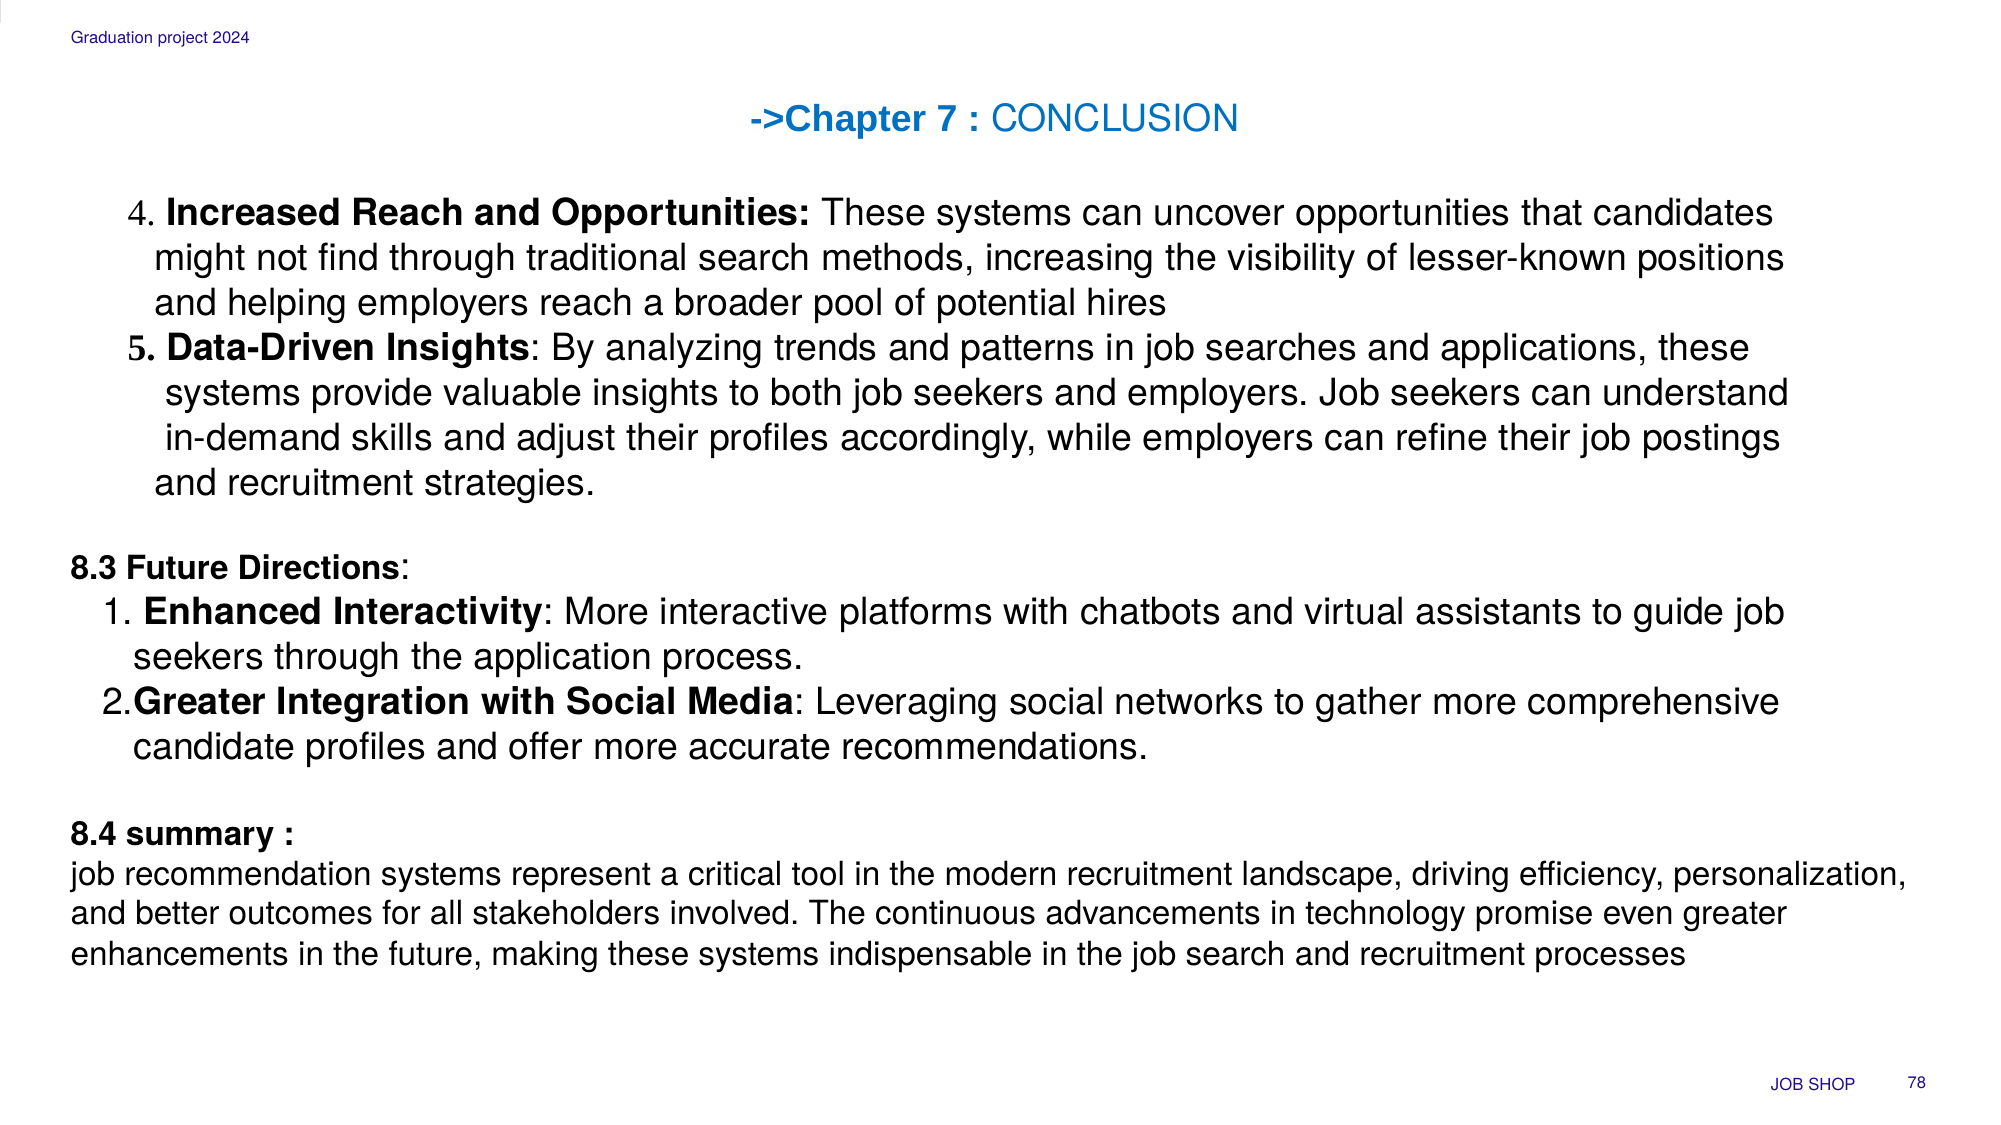

Graduation project 2024
->Chapter 7 : CONCLUSION
      4. Increased Reach and Opportunities: These systems can uncover opportunities that candidates
        might not find through traditional search methods, increasing the visibility of lesser-known positions
        and helping employers reach a broader pool of potential hires
      5. Data-Driven Insights: By analyzing trends and patterns in job searches and applications, these
         systems provide valuable insights to both job seekers and employers. Job seekers can understand
         in-demand skills and adjust their profiles accordingly, while employers can refine their job postings
        and recruitment strategies.
8.3 Future Directions:
   1. Enhanced Interactivity: More interactive platforms with chatbots and virtual assistants to guide job
      seekers through the application process.
   2.Greater Integration with Social Media: Leveraging social networks to gather more comprehensive
      candidate profiles and offer more accurate recommendations.

8.4 summary :
job recommendation systems represent a critical tool in the modern recruitment landscape, driving efficiency, personalization, and better outcomes for all stakeholders involved. The continuous advancements in technology promise even greater enhancements in the future, making these systems indispensable in the job search and recruitment processes
Job SHOP
78